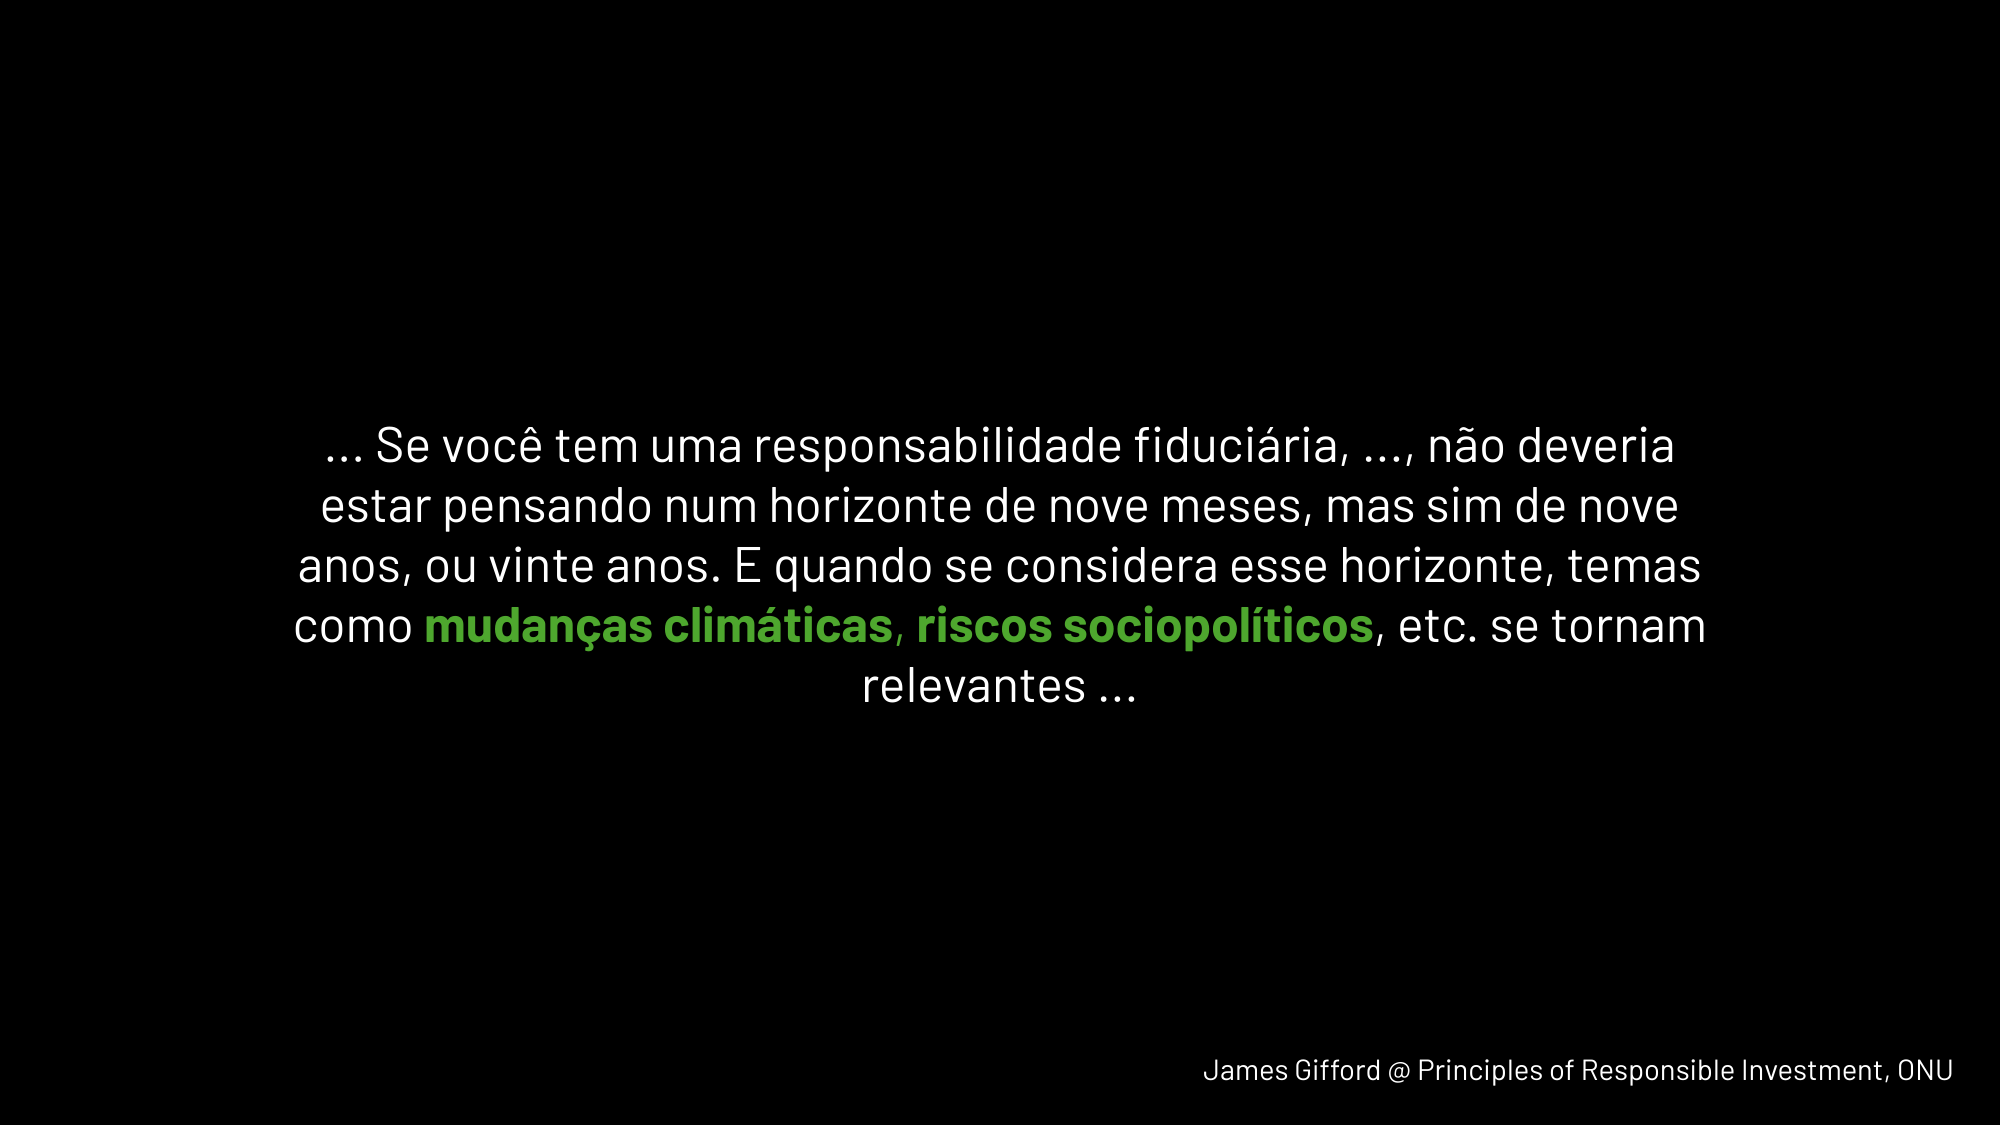

... Se você tem uma responsabilidade fiduciária, ..., não deveria estar pensando num horizonte de nove meses, mas sim de nove anos, ou vinte anos. E quando se considera esse horizonte, temas como mudanças climáticas, riscos sociopolíticos, etc. se tornam relevantes ...
James Gifford @ Principles of Responsible Investment, ONU